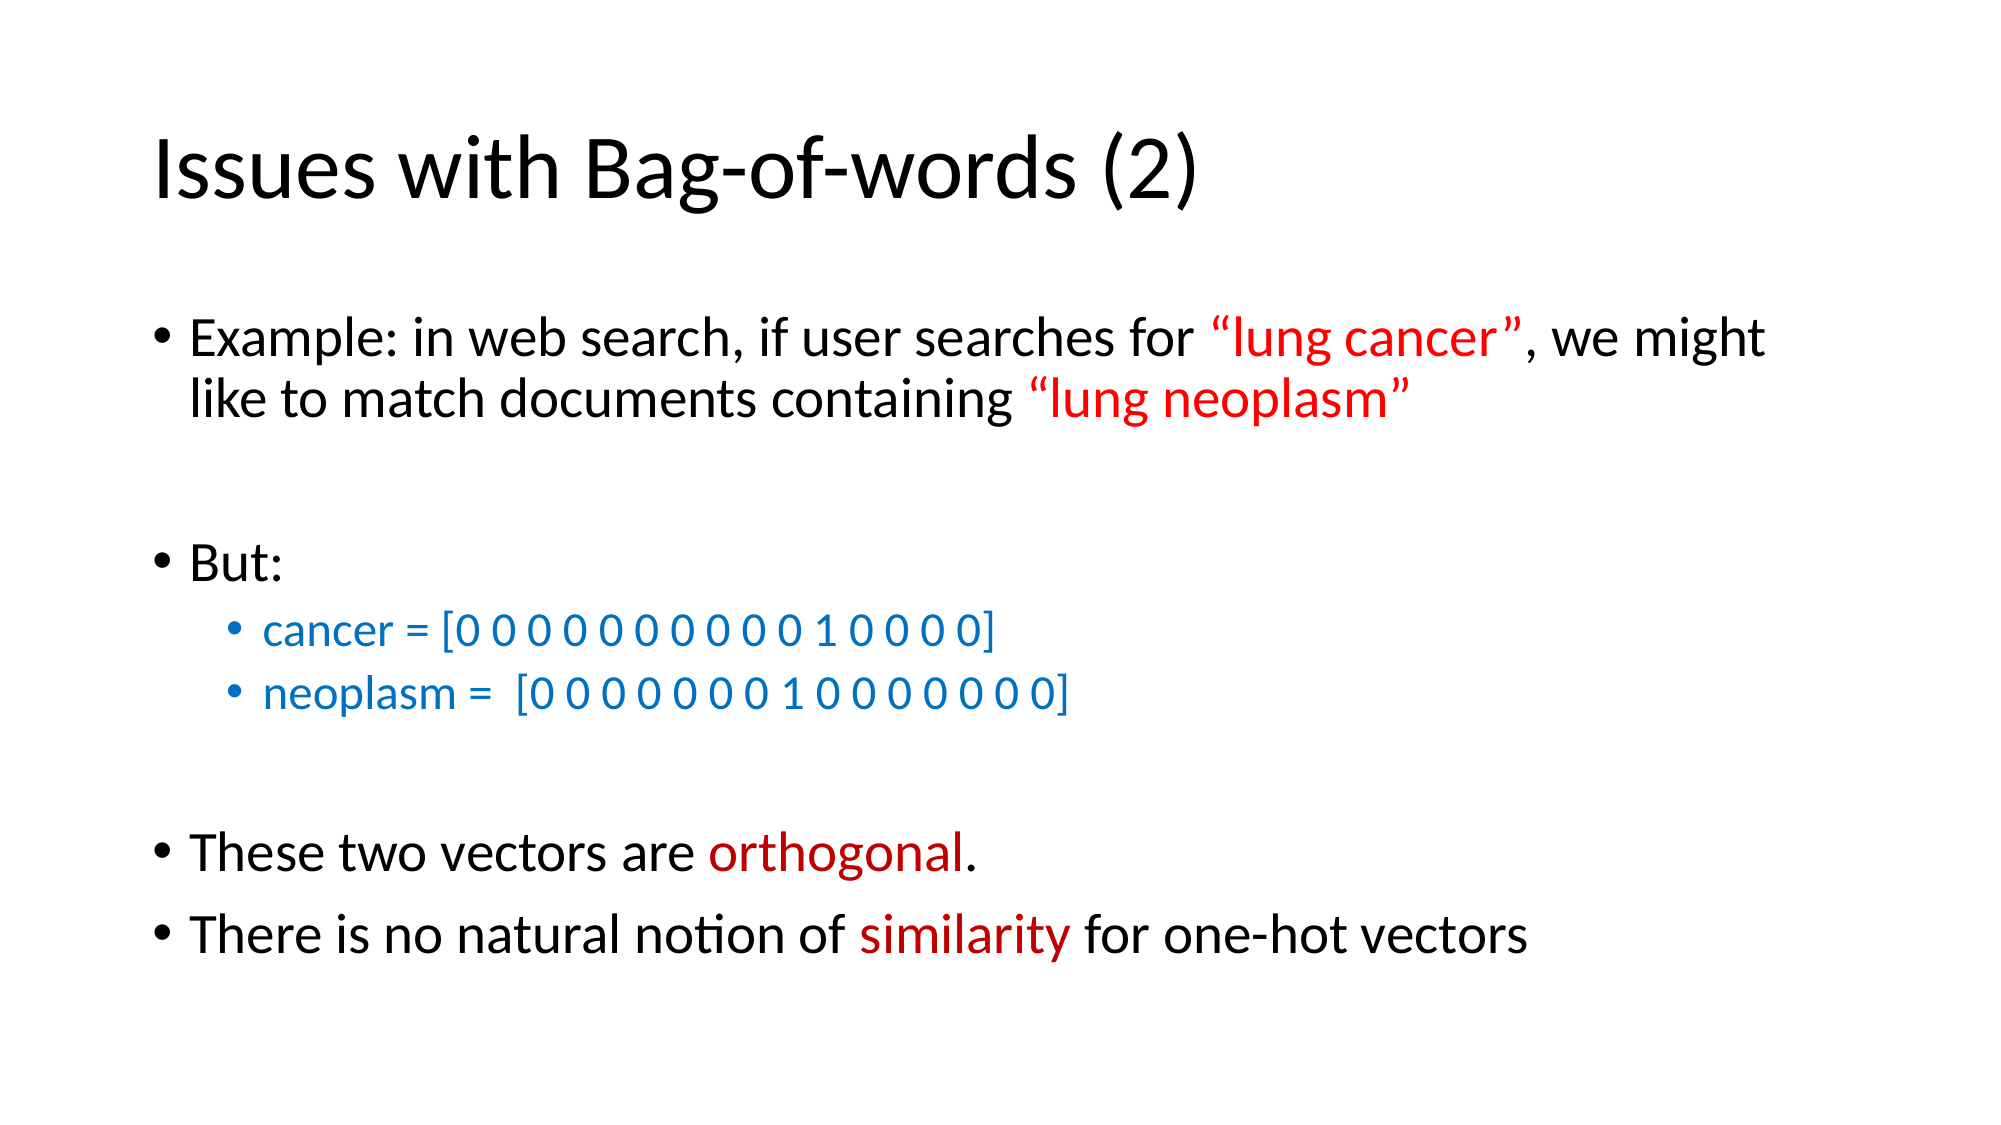

# Issues with Bag-of-words (2)
Example: in web search, if user searches for “lung cancer”, we might like to match documents containing “lung neoplasm”

But:
cancer = [0 0 0 0 0 0 0 0 0 0 1 0 0 0 0]
neoplasm =  [0 0 0 0 0 0 0 1 0 0 0 0 0 0 0]

These two vectors are orthogonal.
There is no natural notion of similarity for one-hot vectors